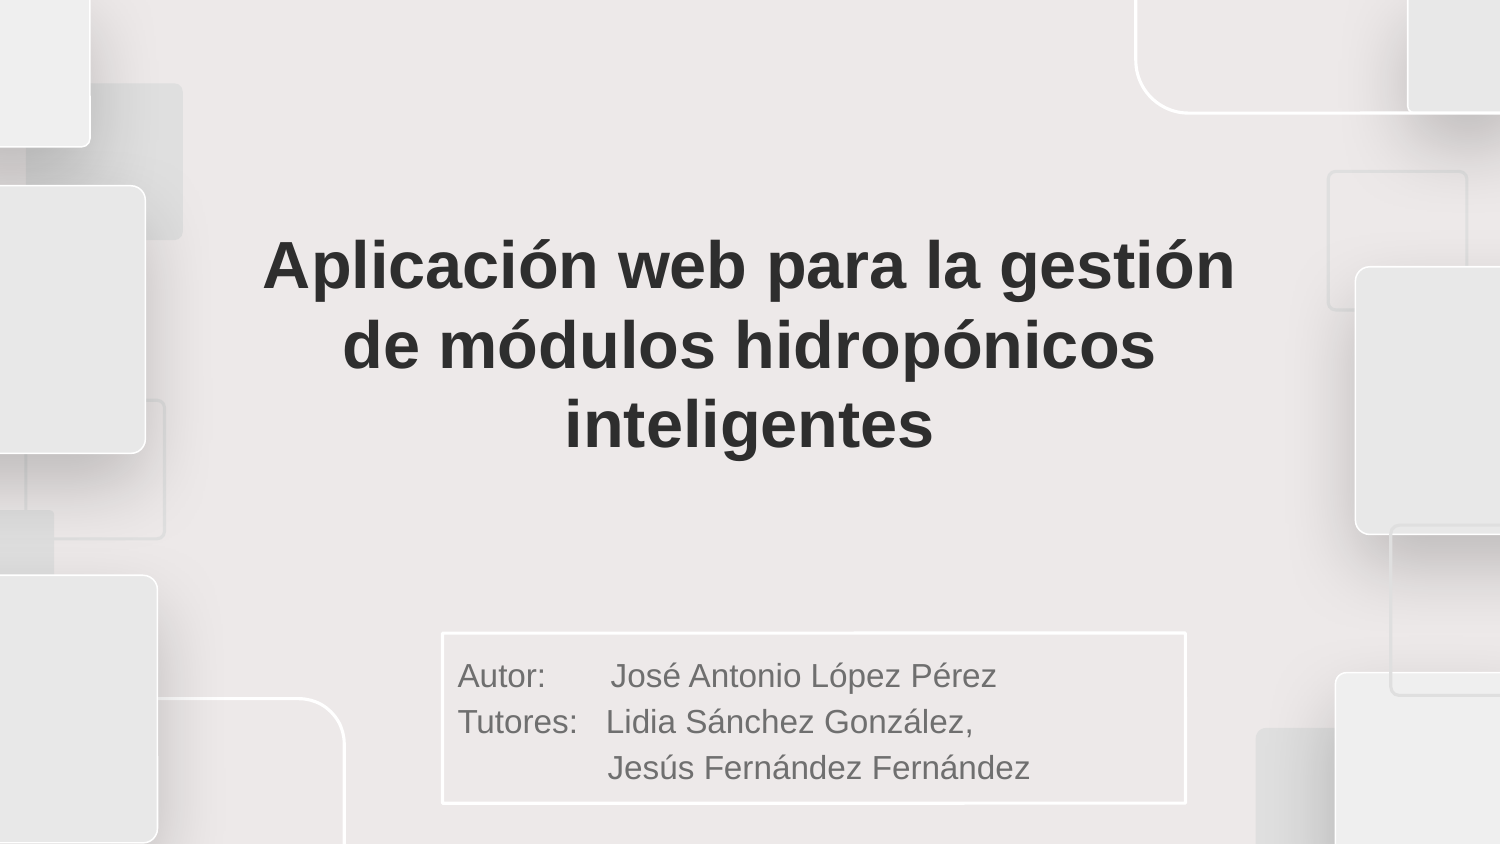

# Aplicación web para la gestión de módulos hidropónicos inteligentes

Autor:       José Antonio López Pérez
Tutores:   Lidia Sánchez González,
	Jesús Fernández Fernández